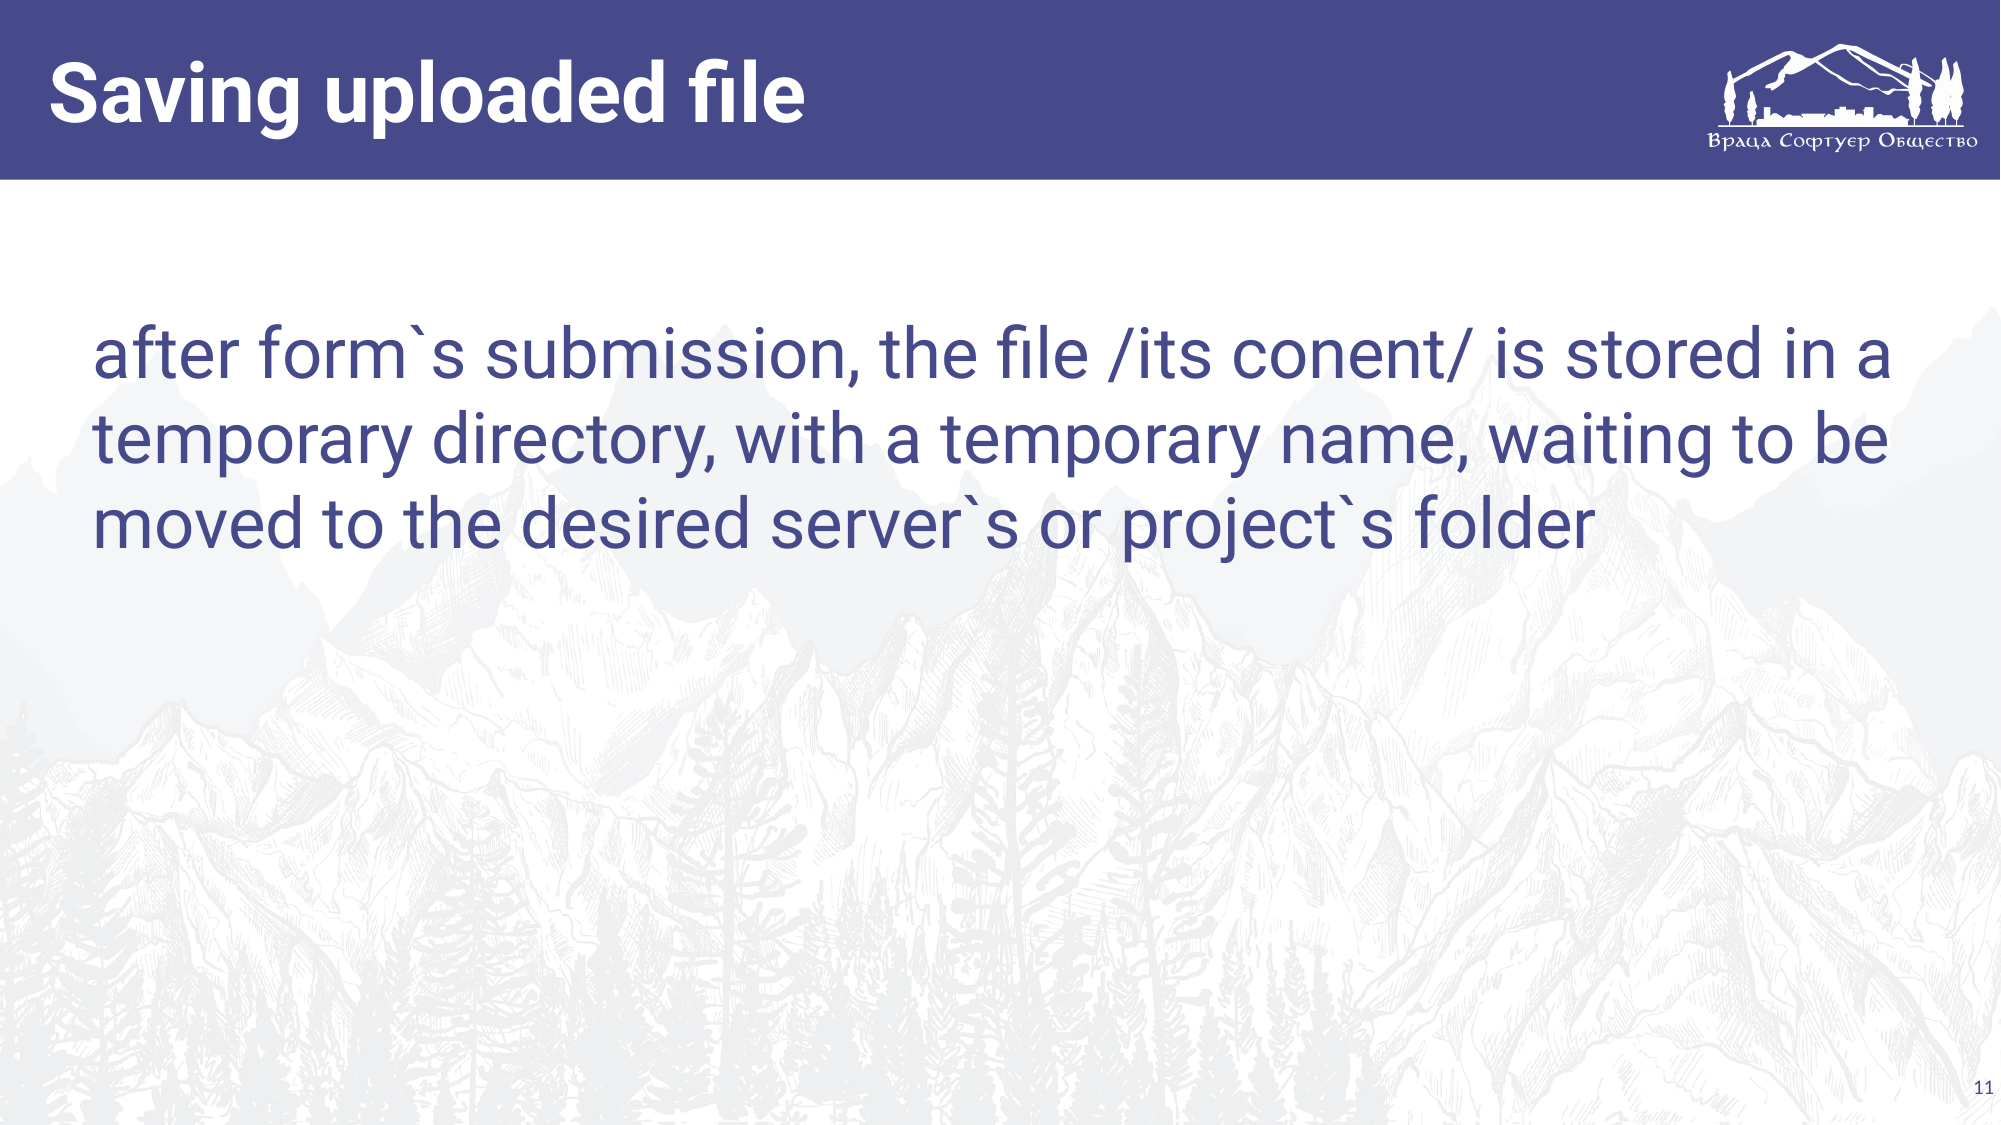

# Saving uploaded file

after form`s submission, the file /its conent/ is stored in a temporary directory, with a temporary name, waiting to be moved to the desired server`s or project`s folder

11